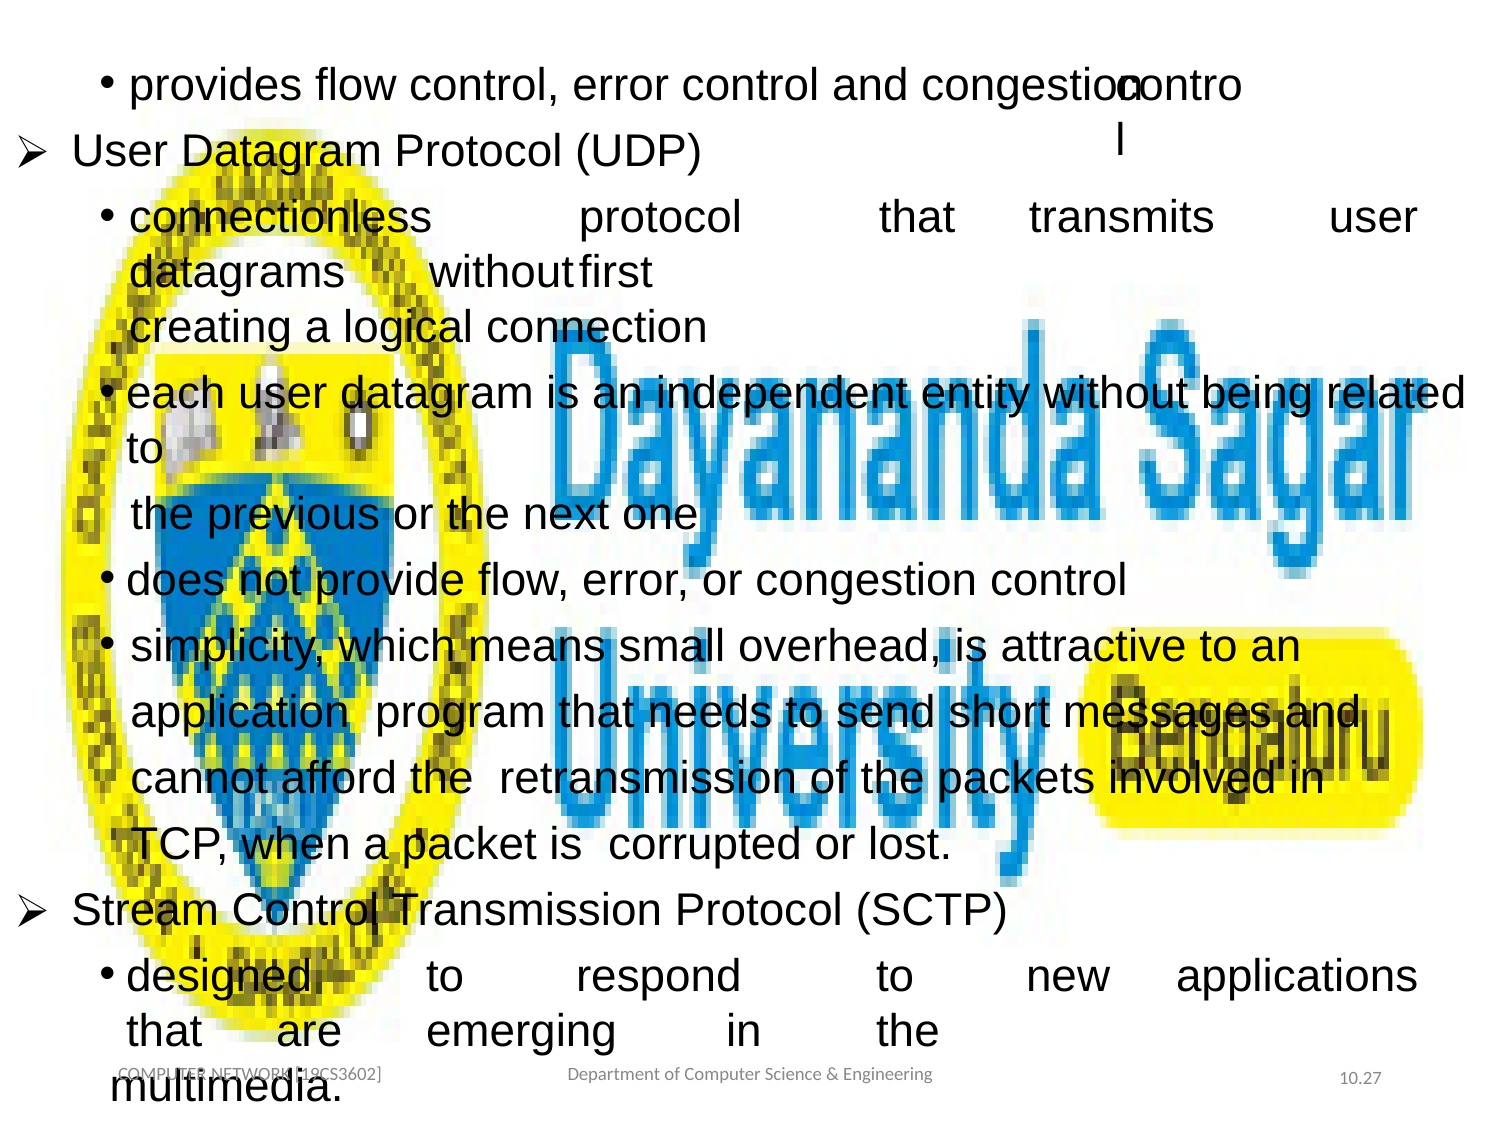

provides flow control, error control and congestion
User Datagram Protocol (UDP)
connectionless	protocol	that	transmits	user	datagrams	without	first
creating a logical connection
each user datagram is an independent entity without being related to
the previous or the next one
does not provide flow, error, or congestion control
simplicity, which means small overhead, is attractive to an application  program that needs to send short messages and cannot afford the  retransmission of the packets involved in TCP, when a packet is  corrupted or lost.
Stream Control Transmission Protocol (SCTP)
designed	to	respond	to	new	applications	that	are	emerging	in	the
multimedia.
control
COMPUTER NETWORK [19CS3602]
Department of Computer Science & Engineering
10.27